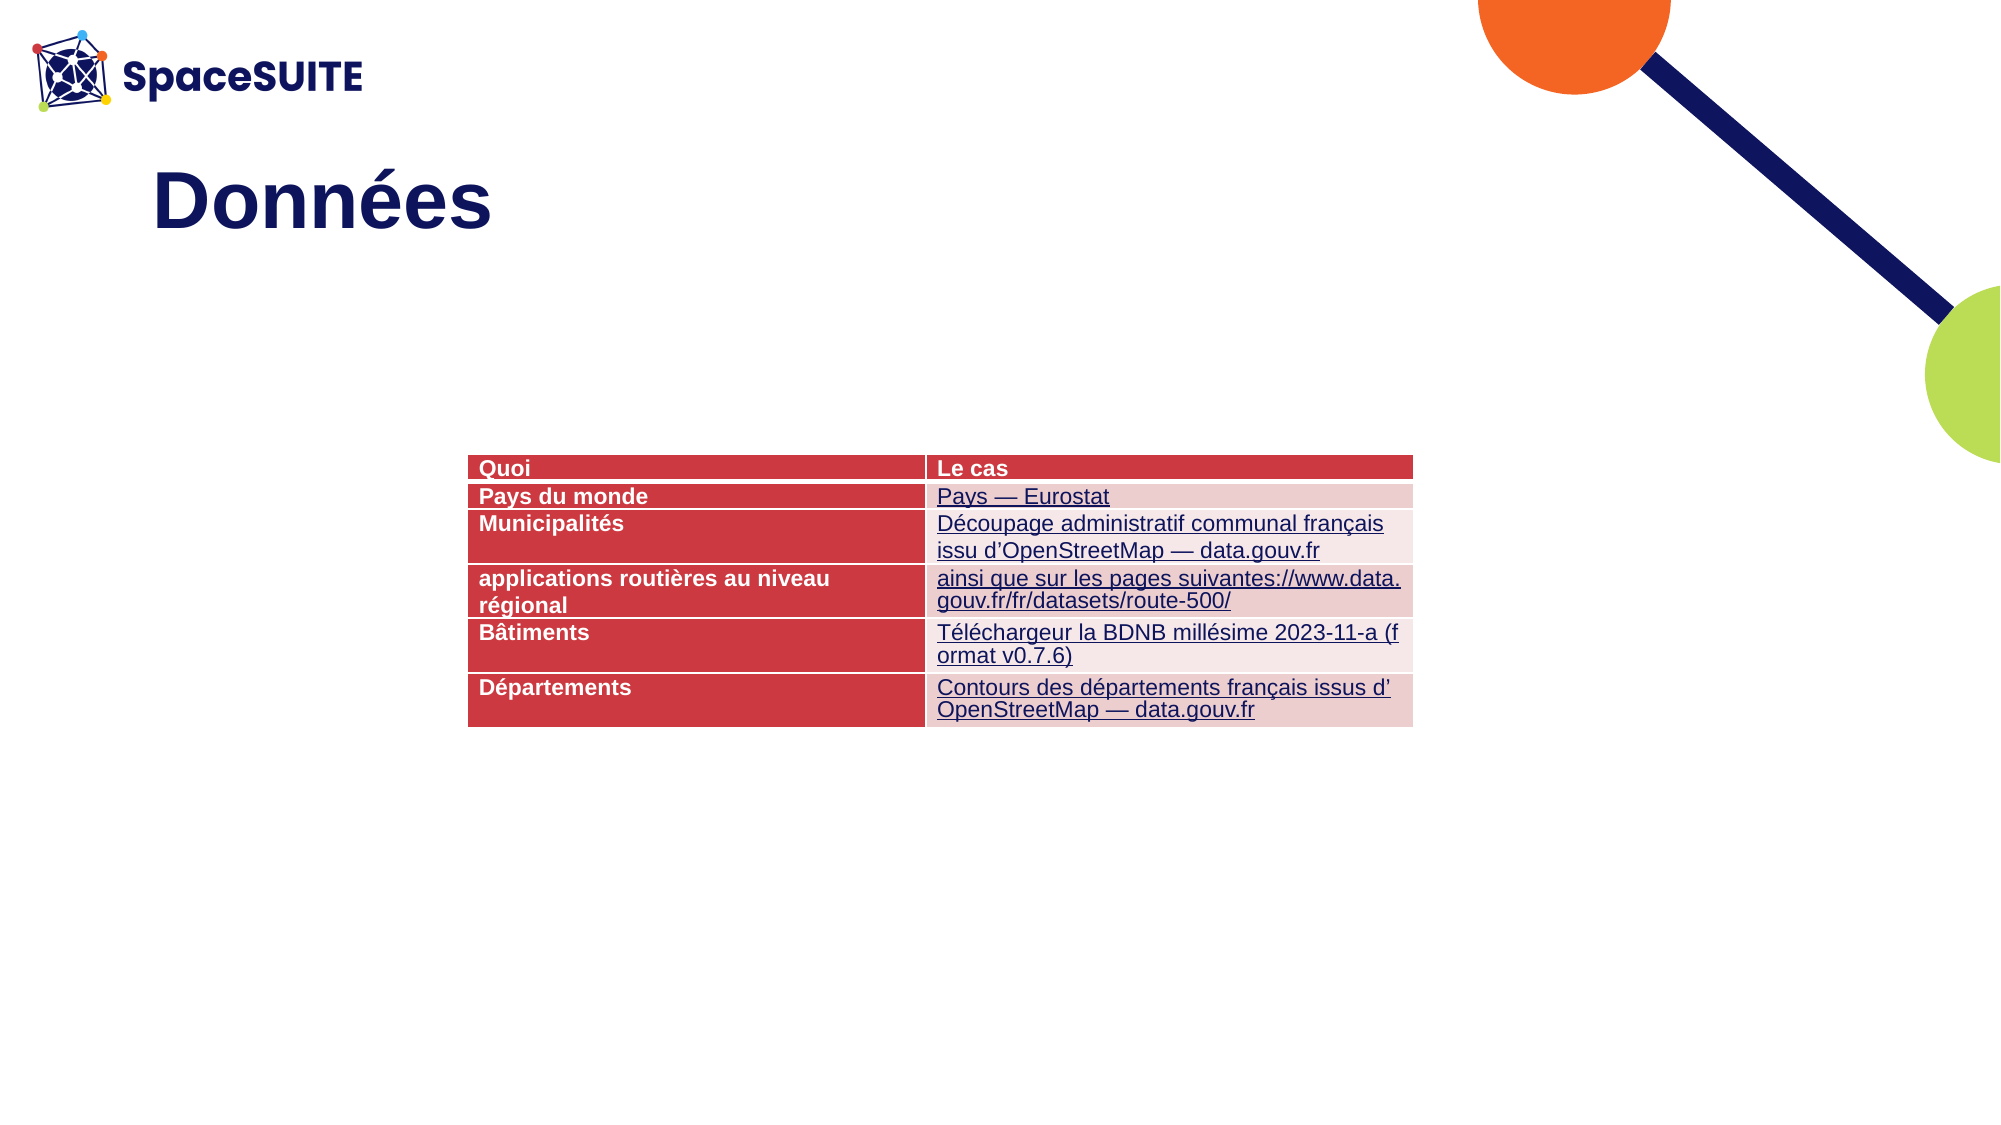

# Données

| Quoi | Le cas |
| --- | --- |
| Pays du monde | Pays — Eurostat |
| Municipalités | Découpage administratif communal français issu d’OpenStreetMap — data.gouv.fr |
| applications routières au niveau régional | ainsi que sur les pages suivantes://www.data.gouv.fr/fr/datasets/route-500/ |
| Bâtiments | Téléchargeur la BDNB millésime 2023-11-a (format v0.7.6) |
| Départements | Contours des départements français issus d’OpenStreetMap — data.gouv.fr |